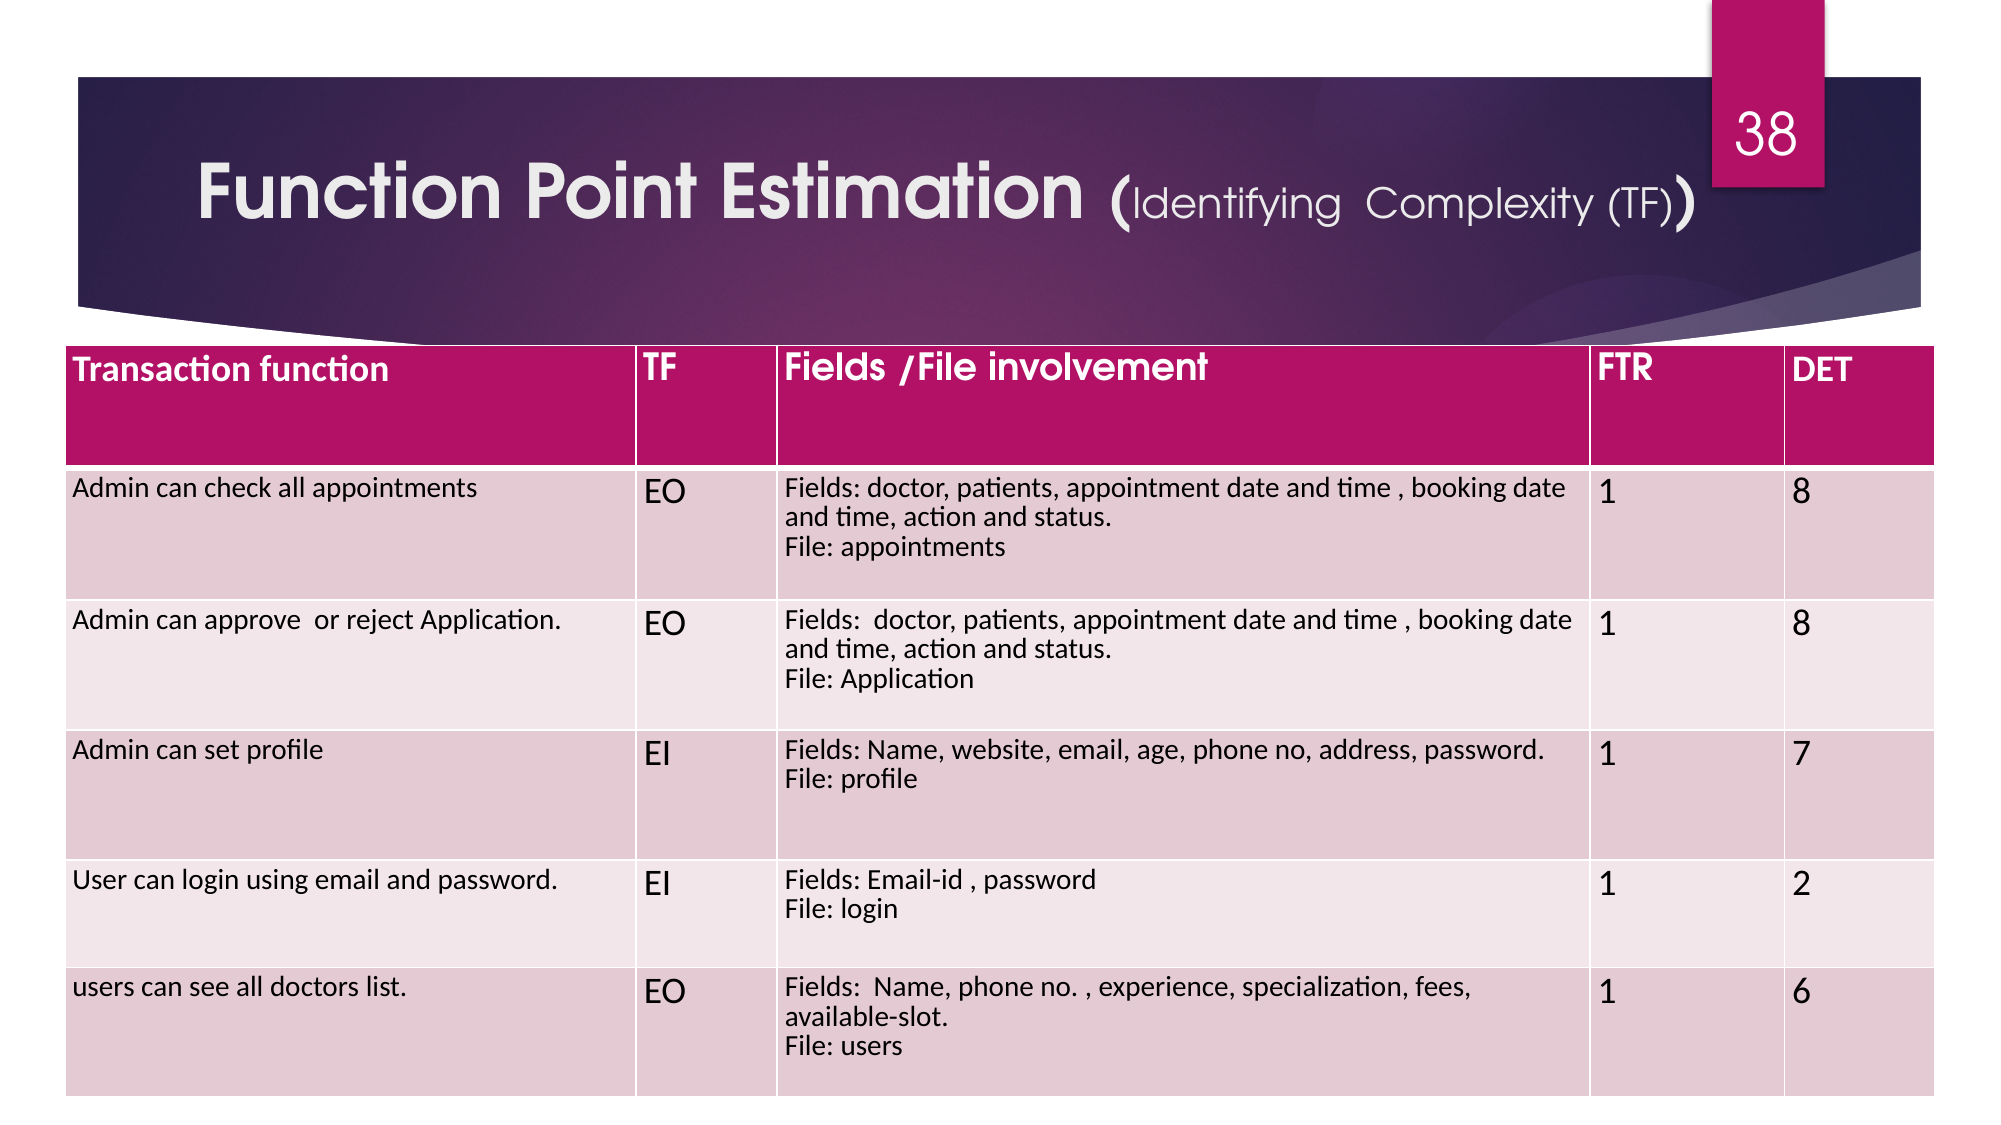

38
# Function Point Estimation (Identifying  Complexity (TF))
| Transaction function | TF | Fields /File involvement | FTR | DET |
| --- | --- | --- | --- | --- |
| Admin can check all appointments | EO | Fields: doctor, patients, appointment date and time , booking date and time, action and status. File: appointments | 1 | 8 |
| Admin can approve or reject Application. | EO | Fields: doctor, patients, appointment date and time , booking date and time, action and status. File: Application | 1 | 8 |
| Admin can set profile | EI | Fields: Name, website, email, age, phone no, address, password. File: profile | 1 | 7 |
| User can login using email and password. | EI | Fields: Email-id , password File: login | 1 | 2 |
| users can see all doctors list. | EO | Fields: Name, phone no. , experience, specialization, fees, available-slot. File: users | 1 | 6 |